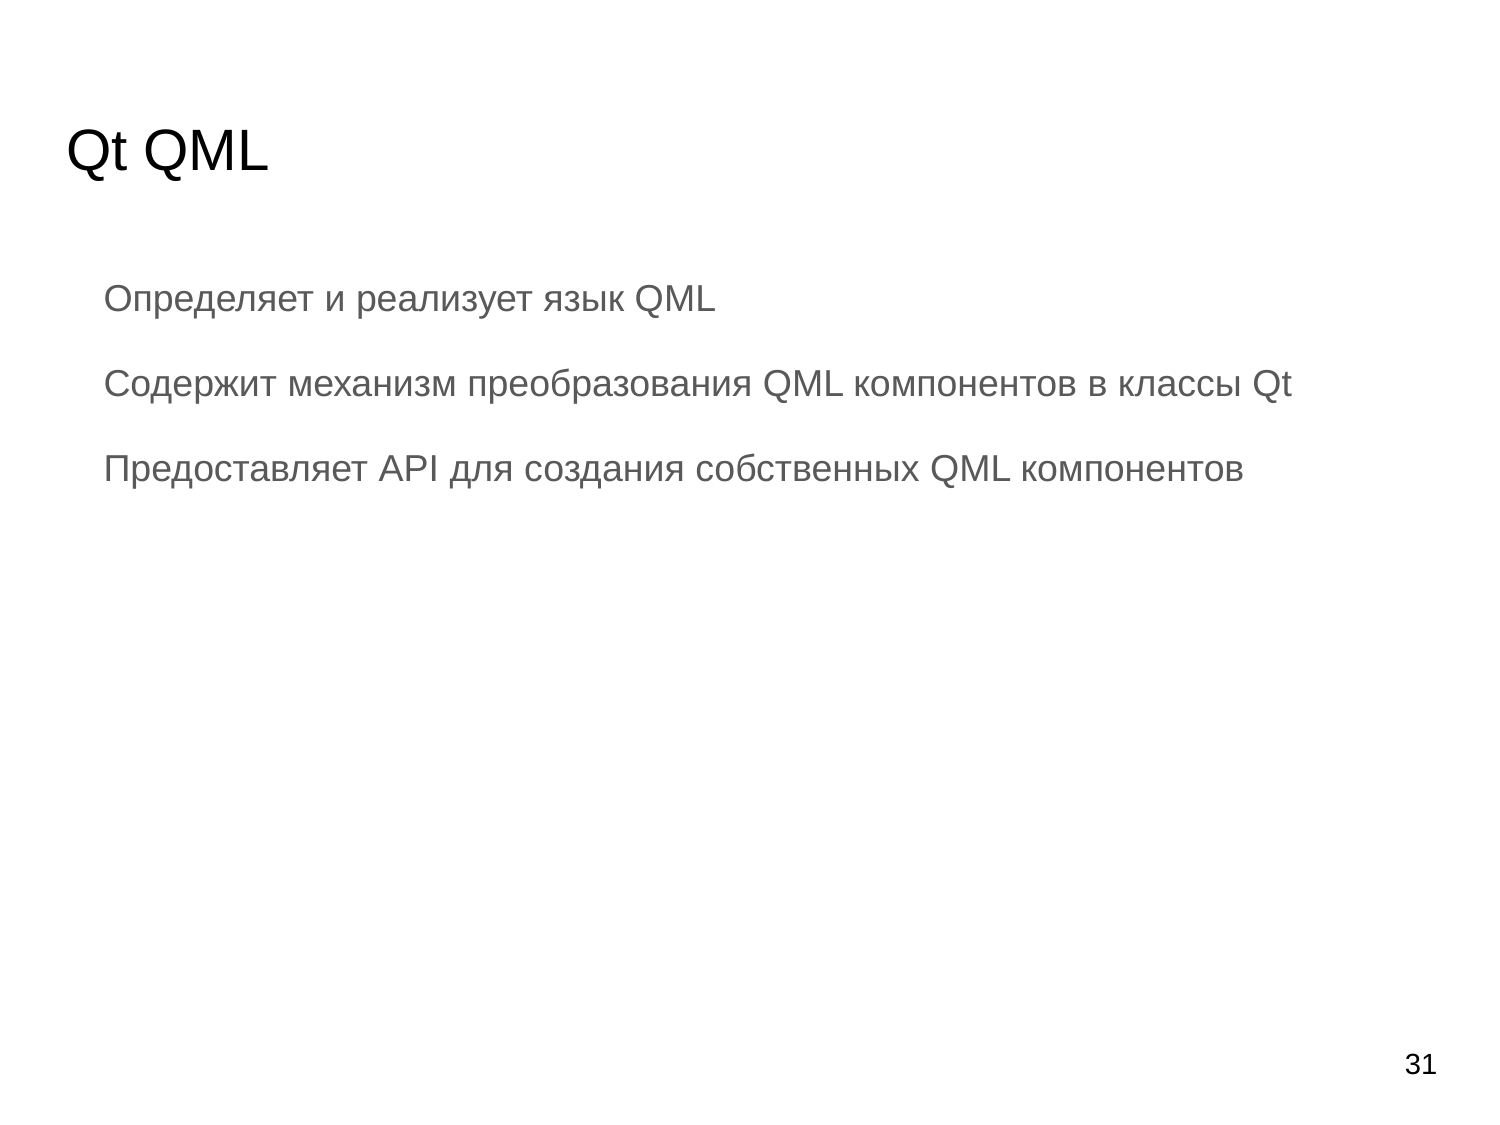

# Qt QML
Определяет и реализует язык QML
Содержит механизм преобразования QML компонентов в классы Qt
Предоставляет API для создания собственных QML компонентов
31